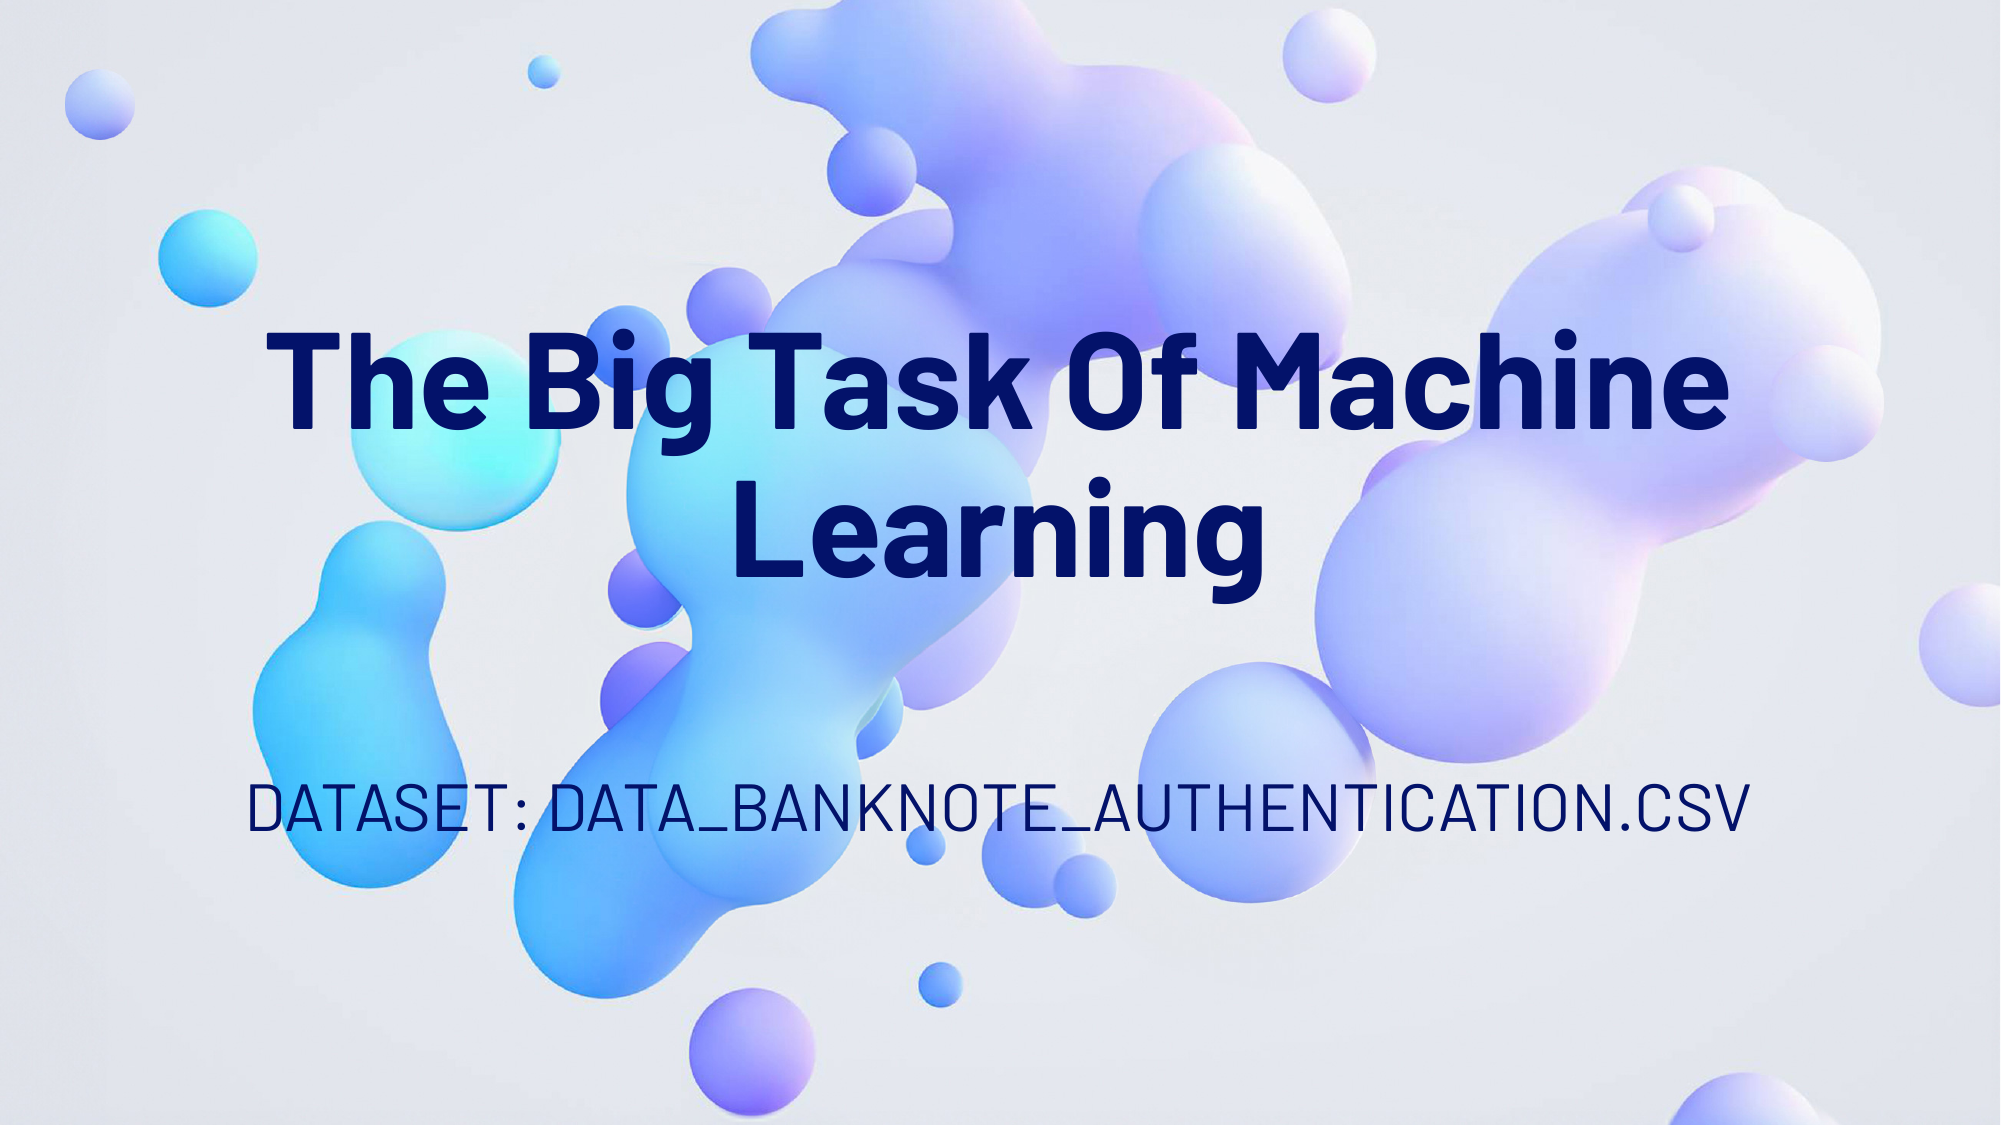

# The Big Task Of Machine Learning
Dataset: data_banknote_authentication.csv